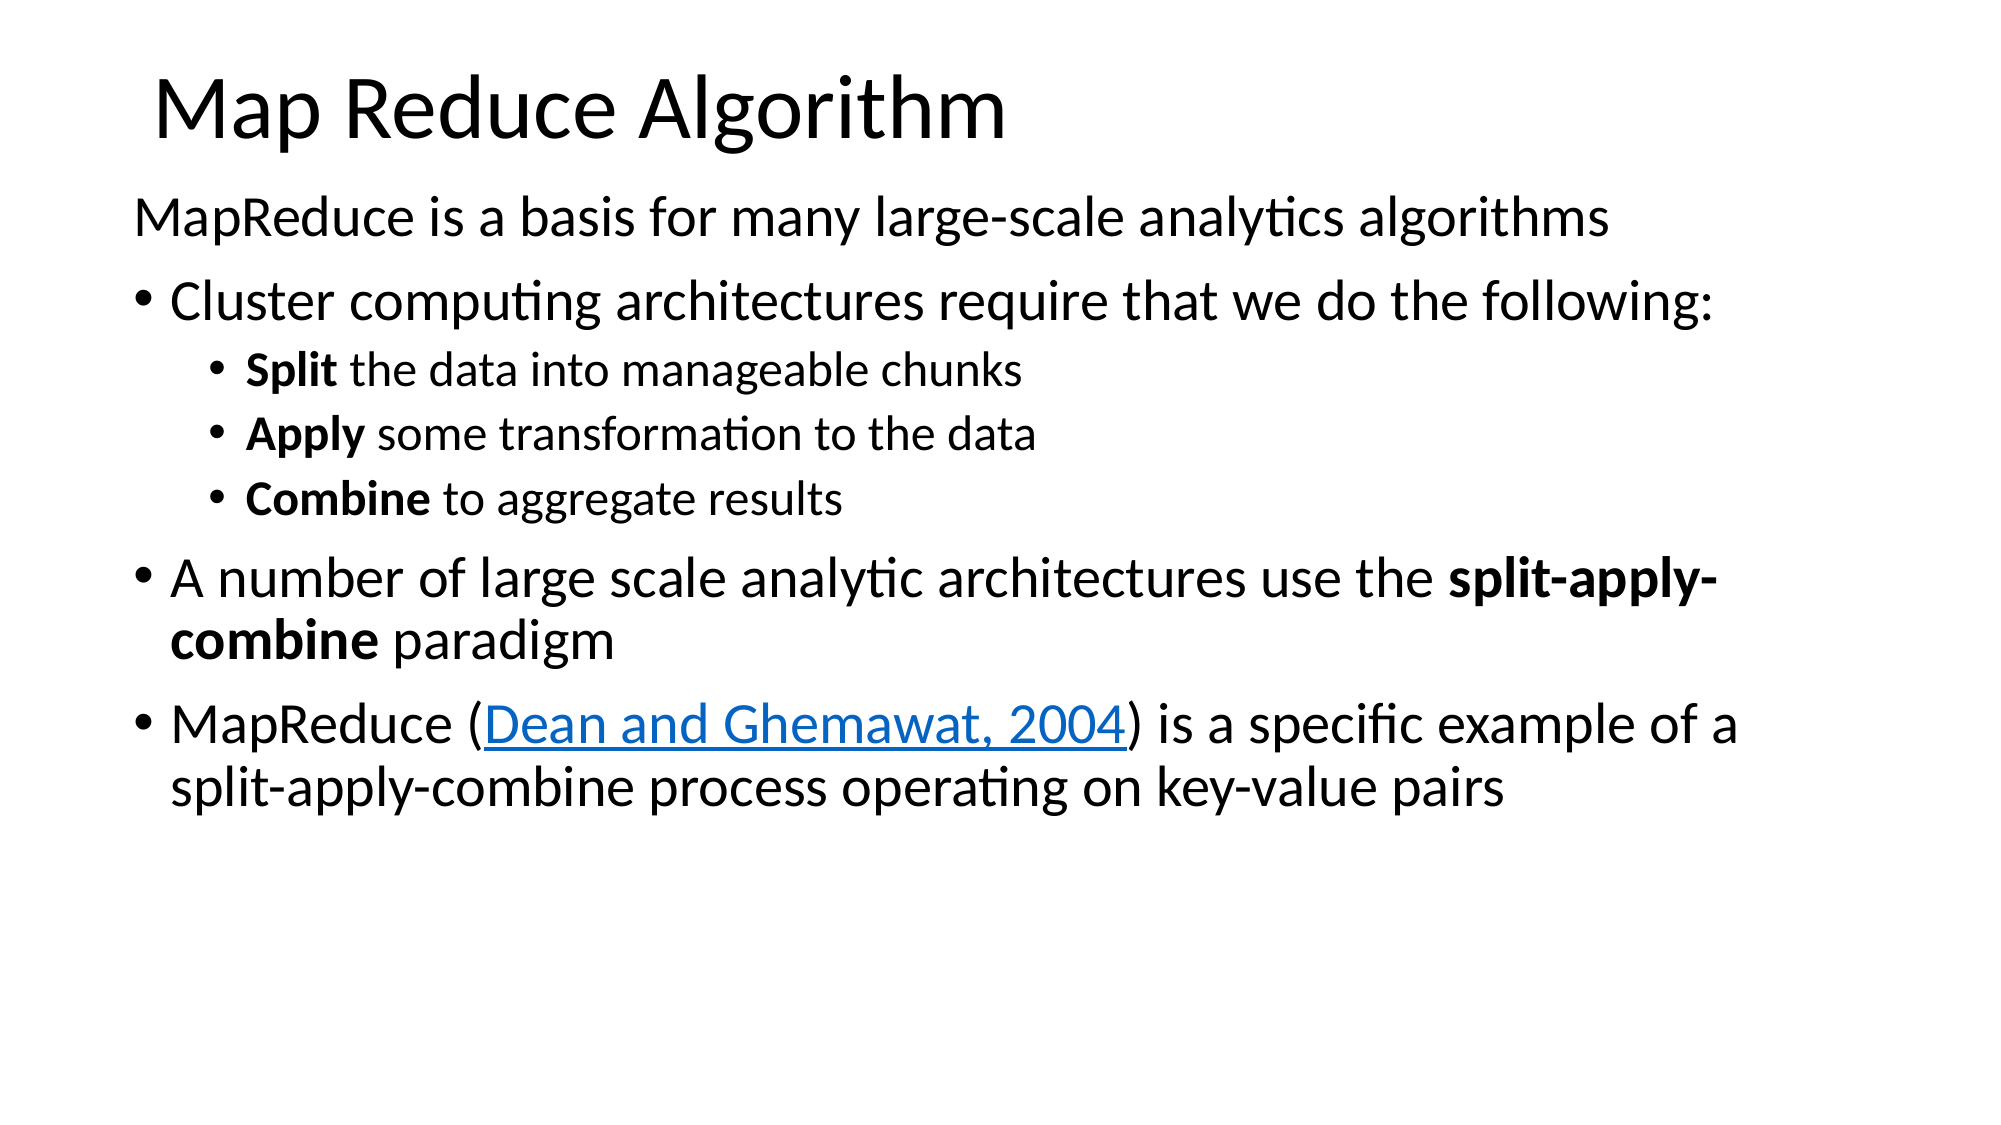

Map Reduce Algorithm
MapReduce is a basis for many large-scale analytics algorithms
Cluster computing architectures require that we do the following:
Split the data into manageable chunks
Apply some transformation to the data
Combine to aggregate results
A number of large scale analytic architectures use the split-apply-combine paradigm
MapReduce (Dean and Ghemawat, 2004) is a specific example of a split-apply-combine process operating on key-value pairs